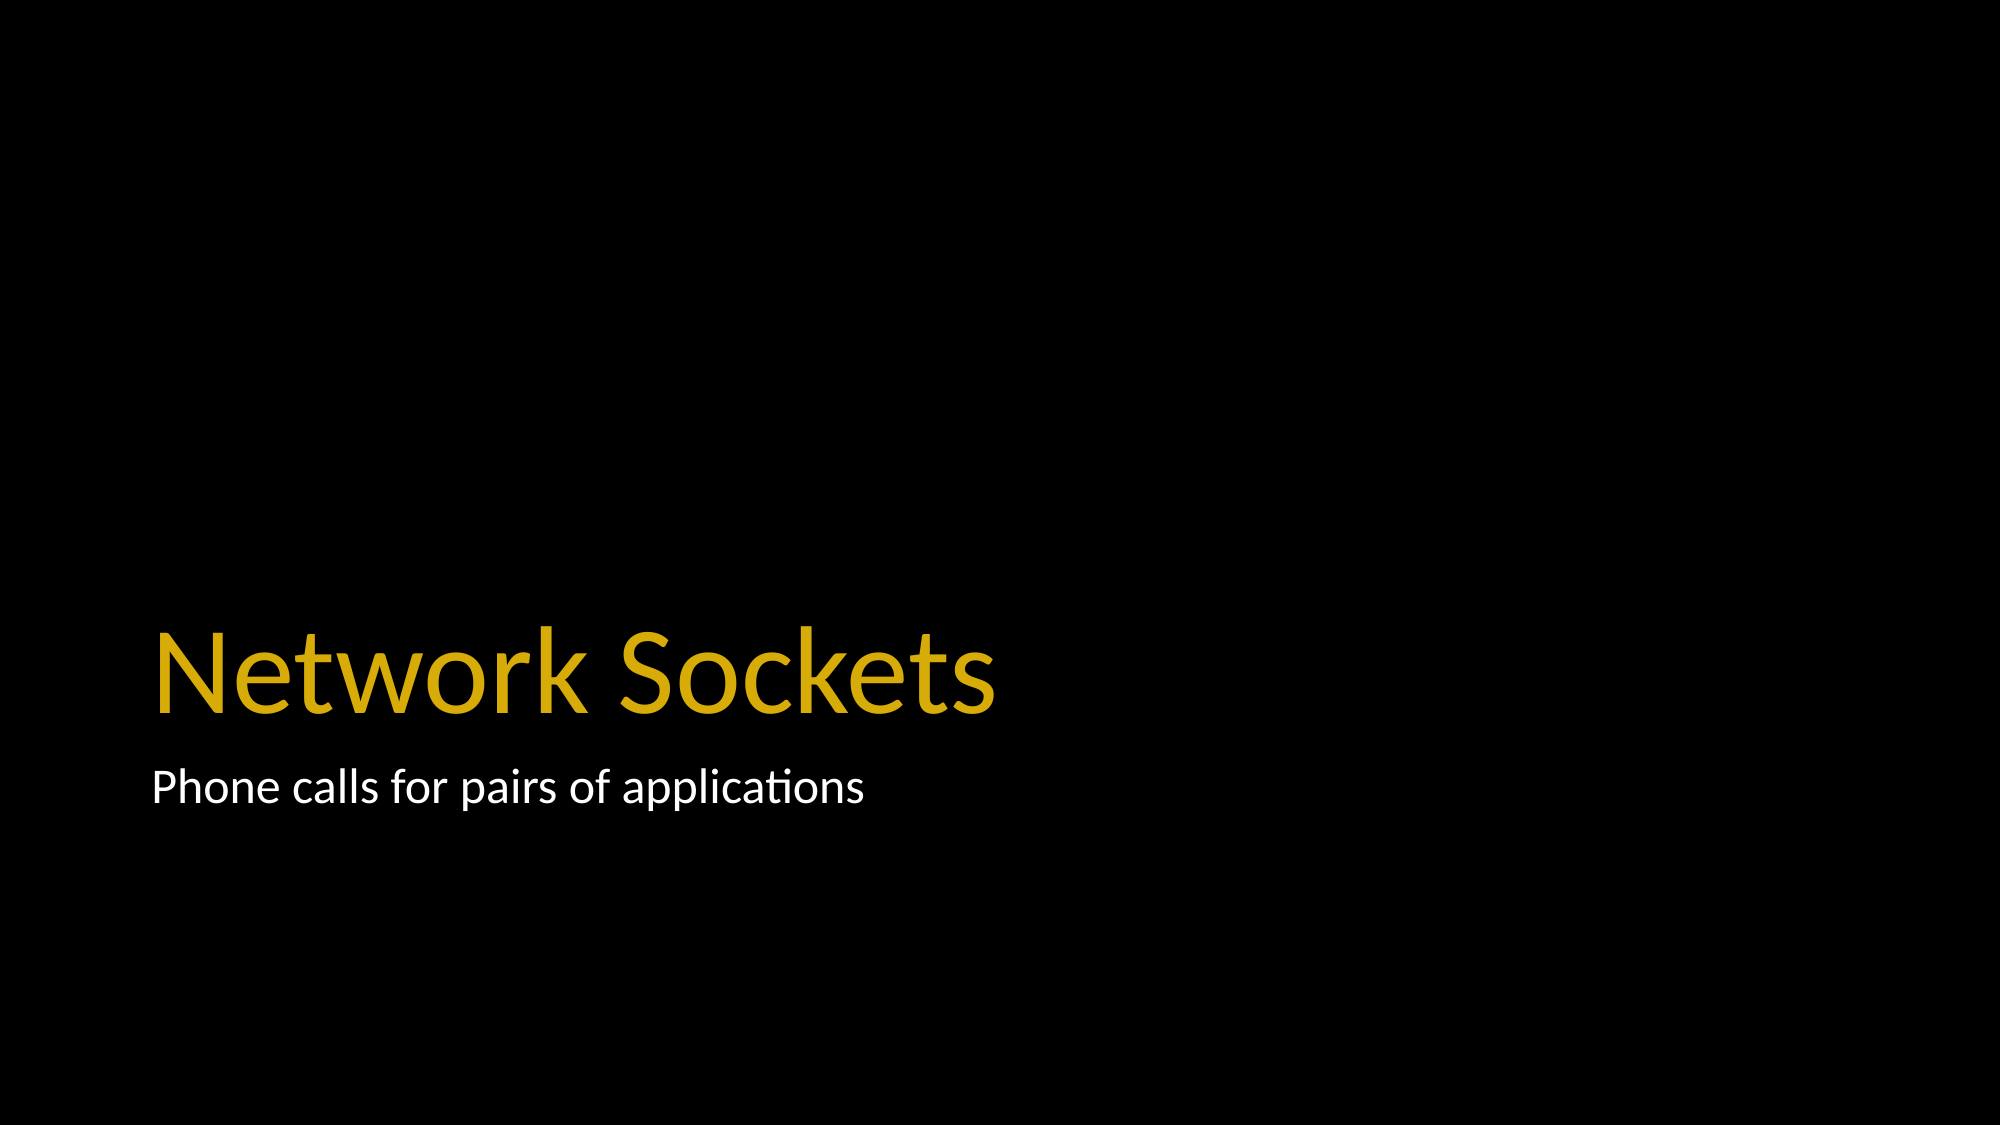

# Network Sockets
Phone calls for pairs of applications